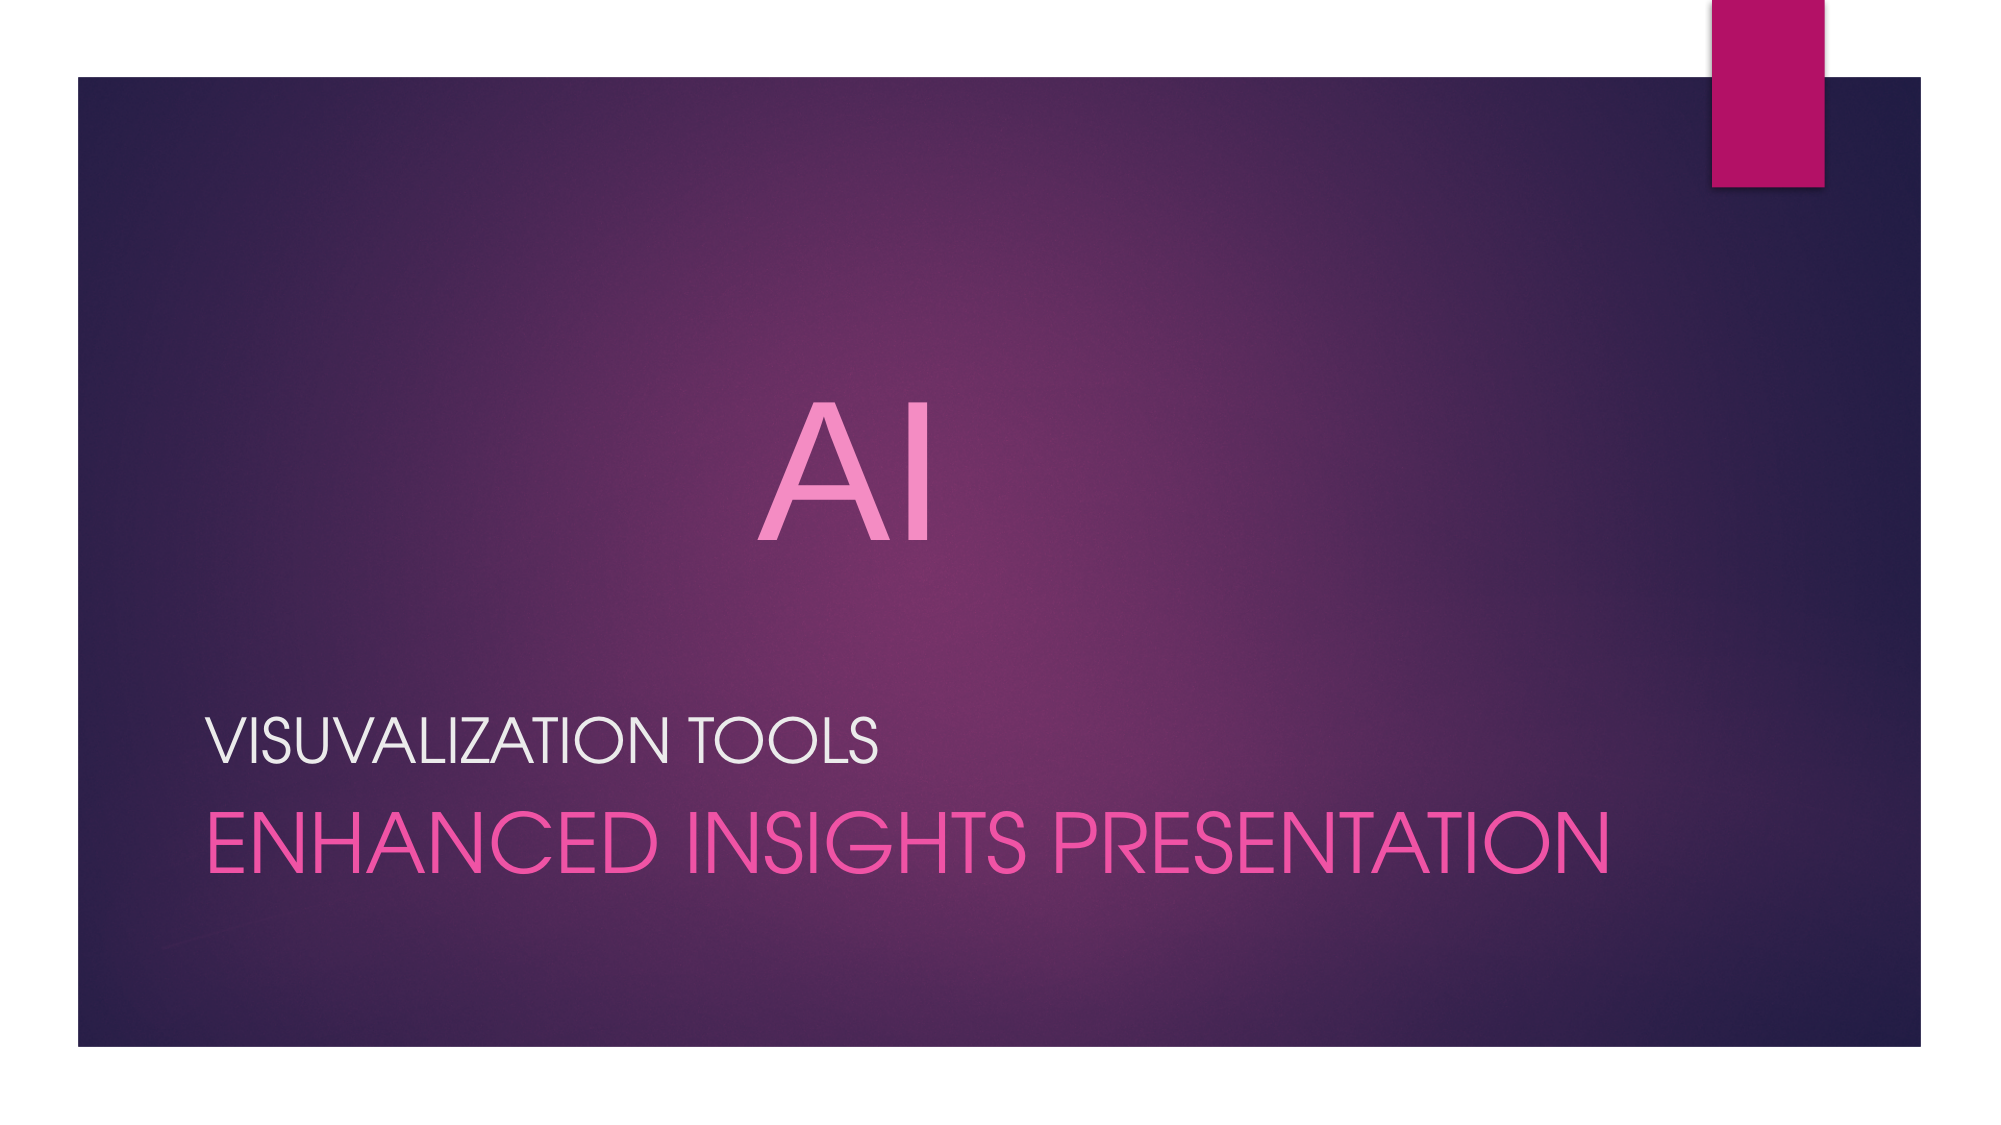

AI
# VISUVALIZATION TOOLS
Enhanced insights presentation